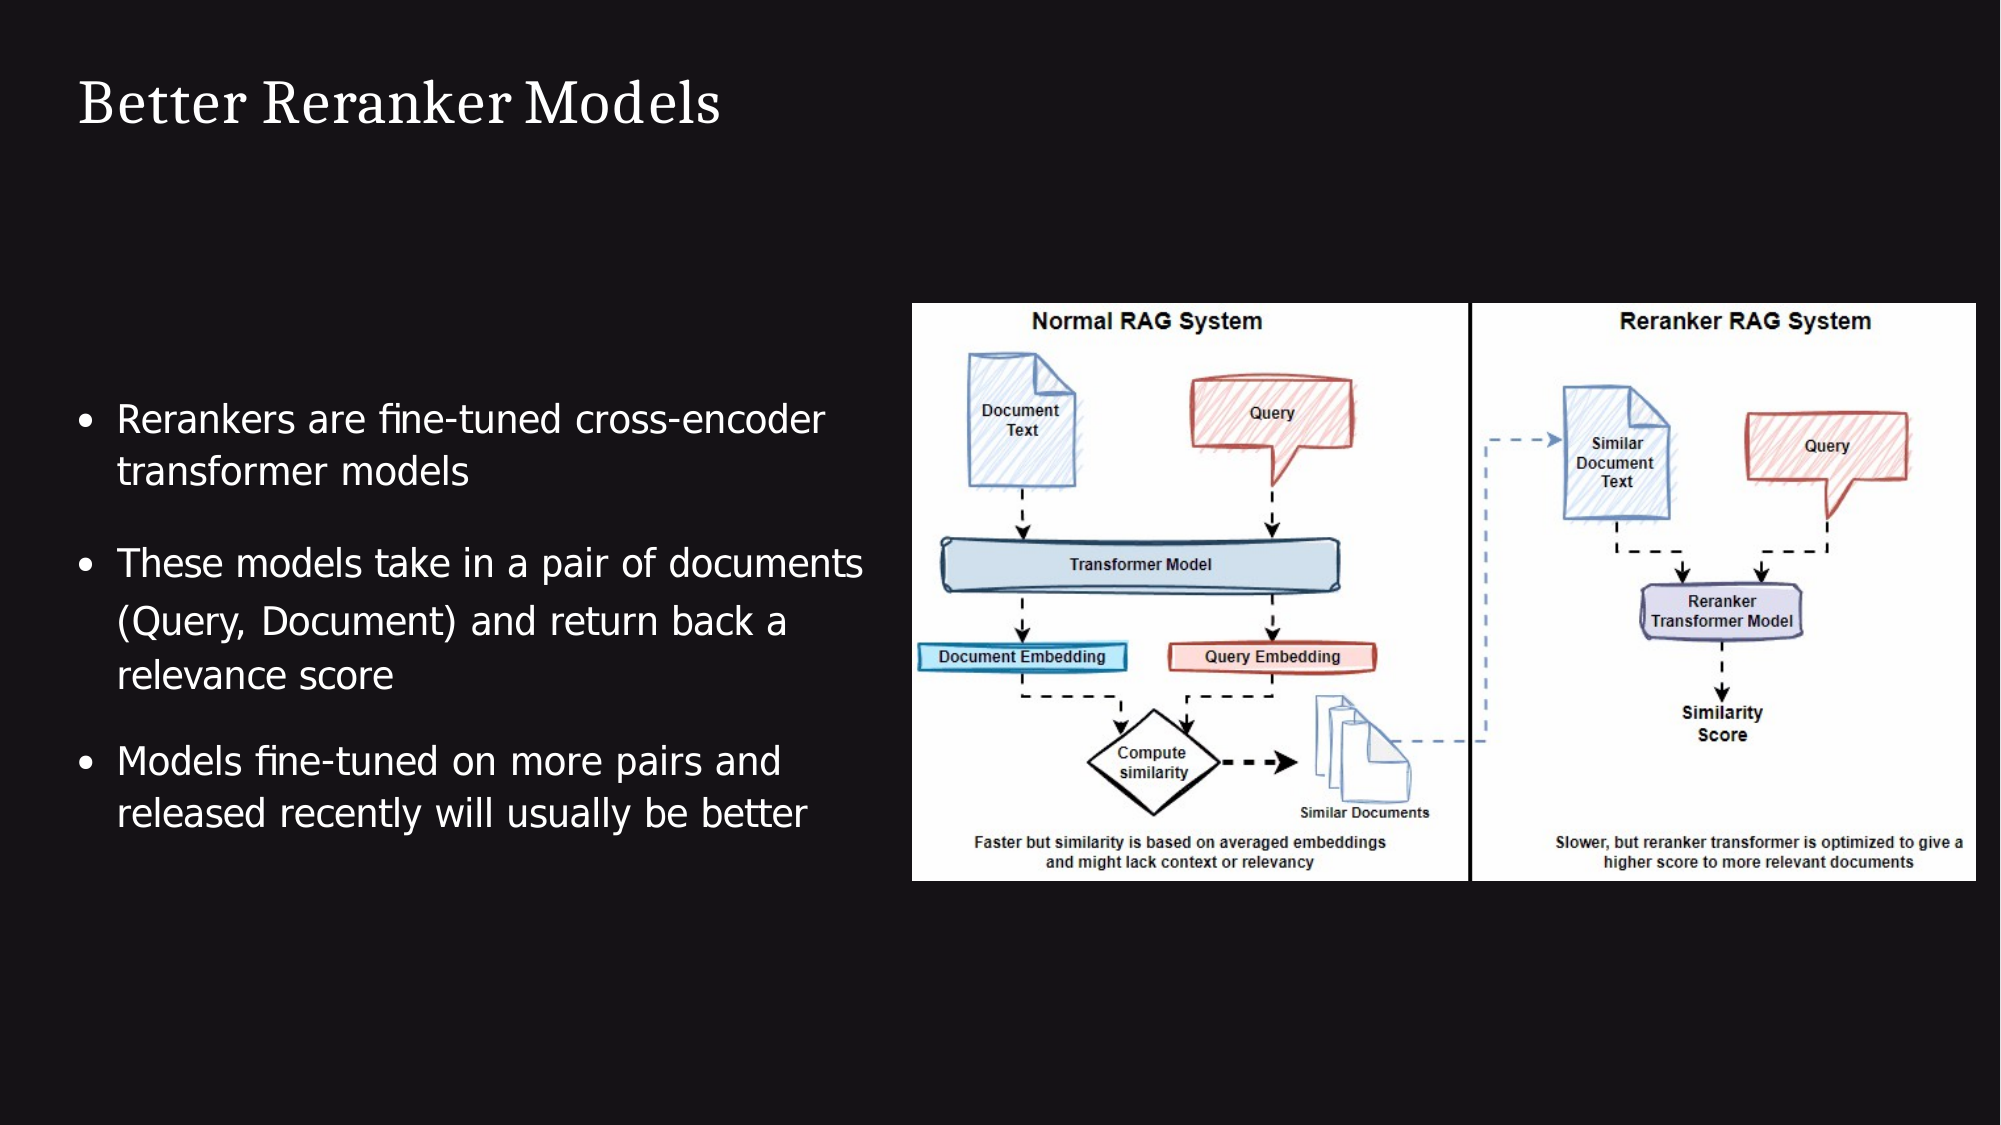

Better Reranker Models

•
Rerankers are fine-tuned cross-encoder
transformer models
•
These models take in a pair of documents
(Query, Document) and return back a relevance score
•
Models fine-tuned on more pairs and
released recently will usually be better